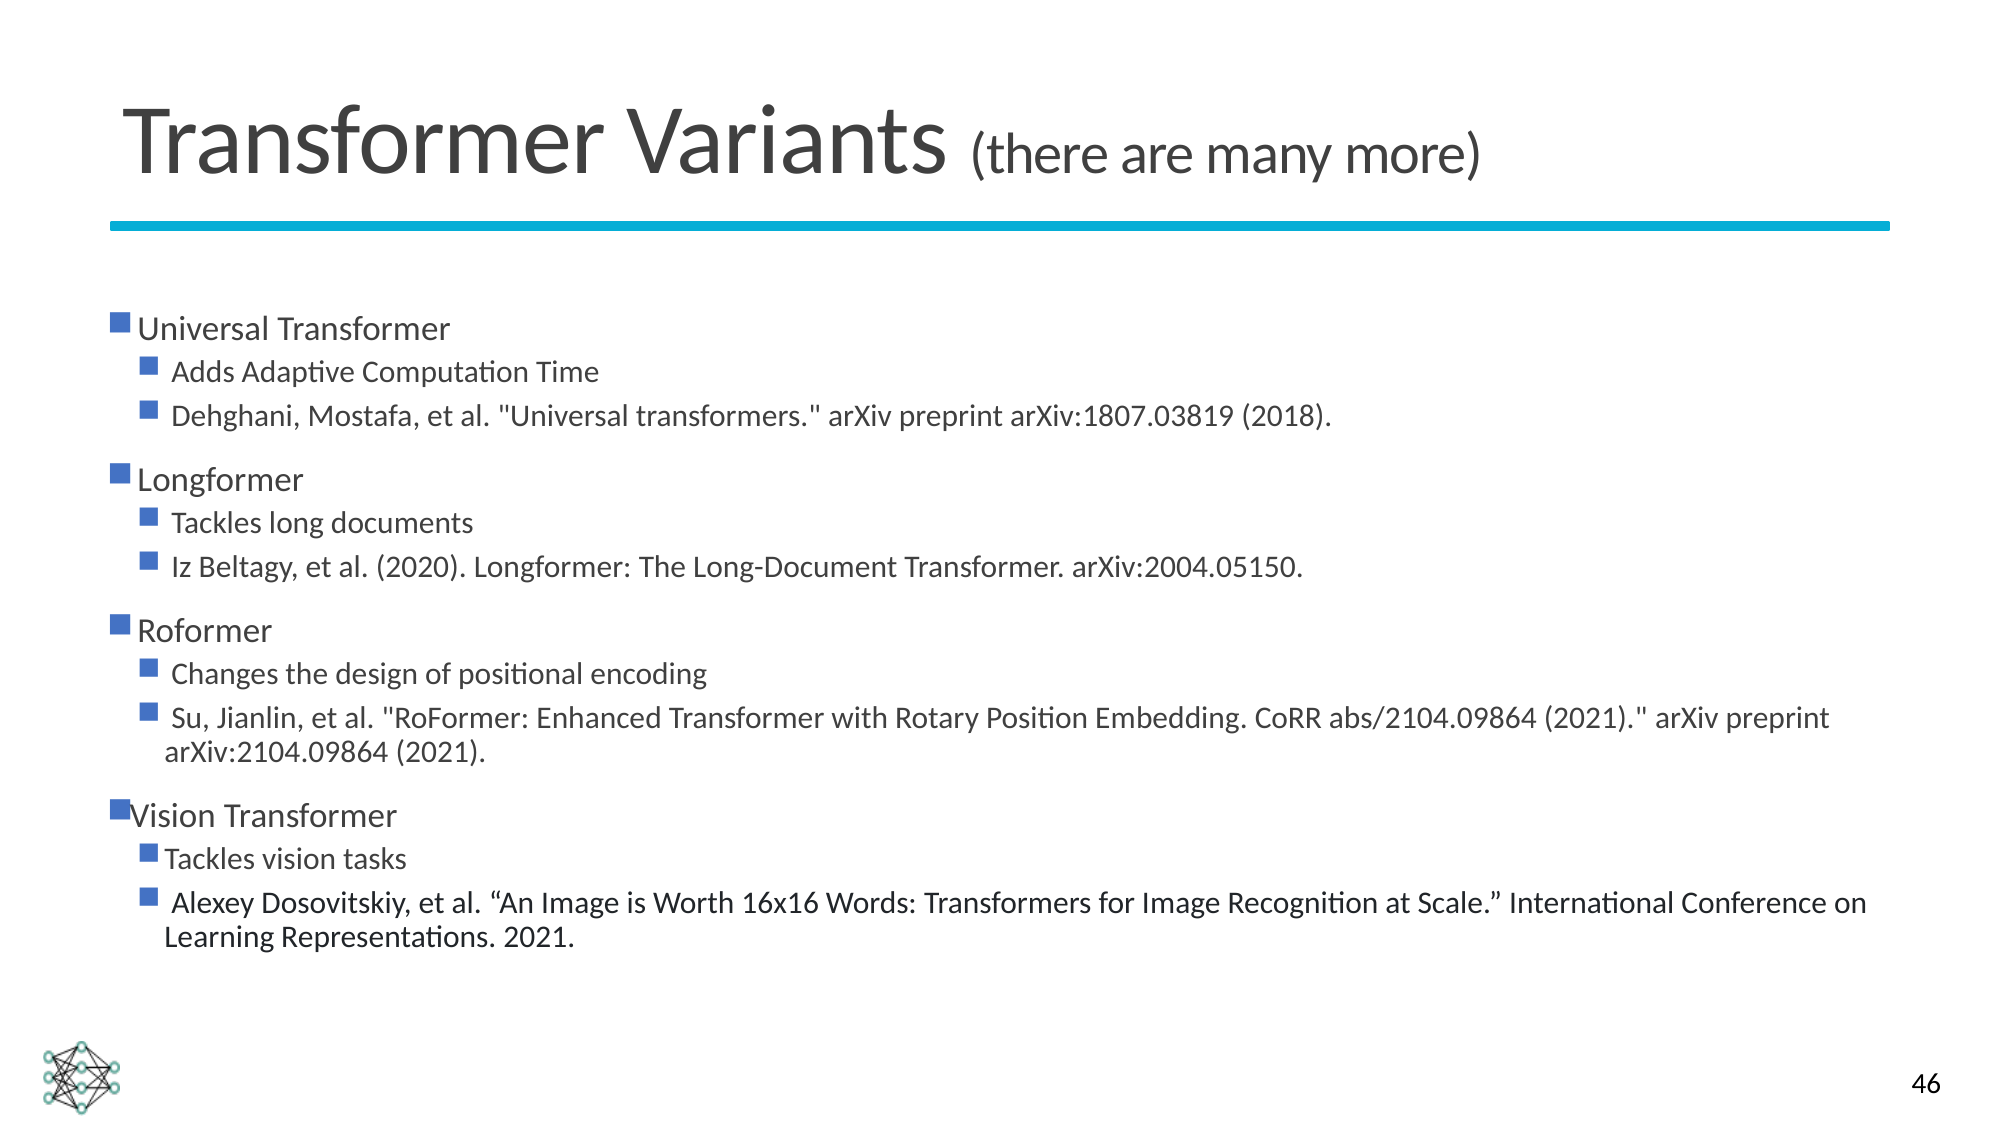

# Transformer Variants (there are many more)
 Universal Transformer
 Adds Adaptive Computation Time
 Dehghani, Mostafa, et al. "Universal transformers." arXiv preprint arXiv:1807.03819 (2018).
 Longformer
 Tackles long documents
 Iz Beltagy, et al. (2020). Longformer: The Long-Document Transformer. arXiv:2004.05150.
 Roformer
 Changes the design of positional encoding
 Su, Jianlin, et al. "RoFormer: Enhanced Transformer with Rotary Position Embedding. CoRR abs/2104.09864 (2021)." arXiv preprint arXiv:2104.09864 (2021).
Vision Transformer
Tackles vision tasks
 Alexey Dosovitskiy, et al. “An Image is Worth 16x16 Words: Transformers for Image Recognition at Scale.” International Conference on Learning Representations. 2021.

46